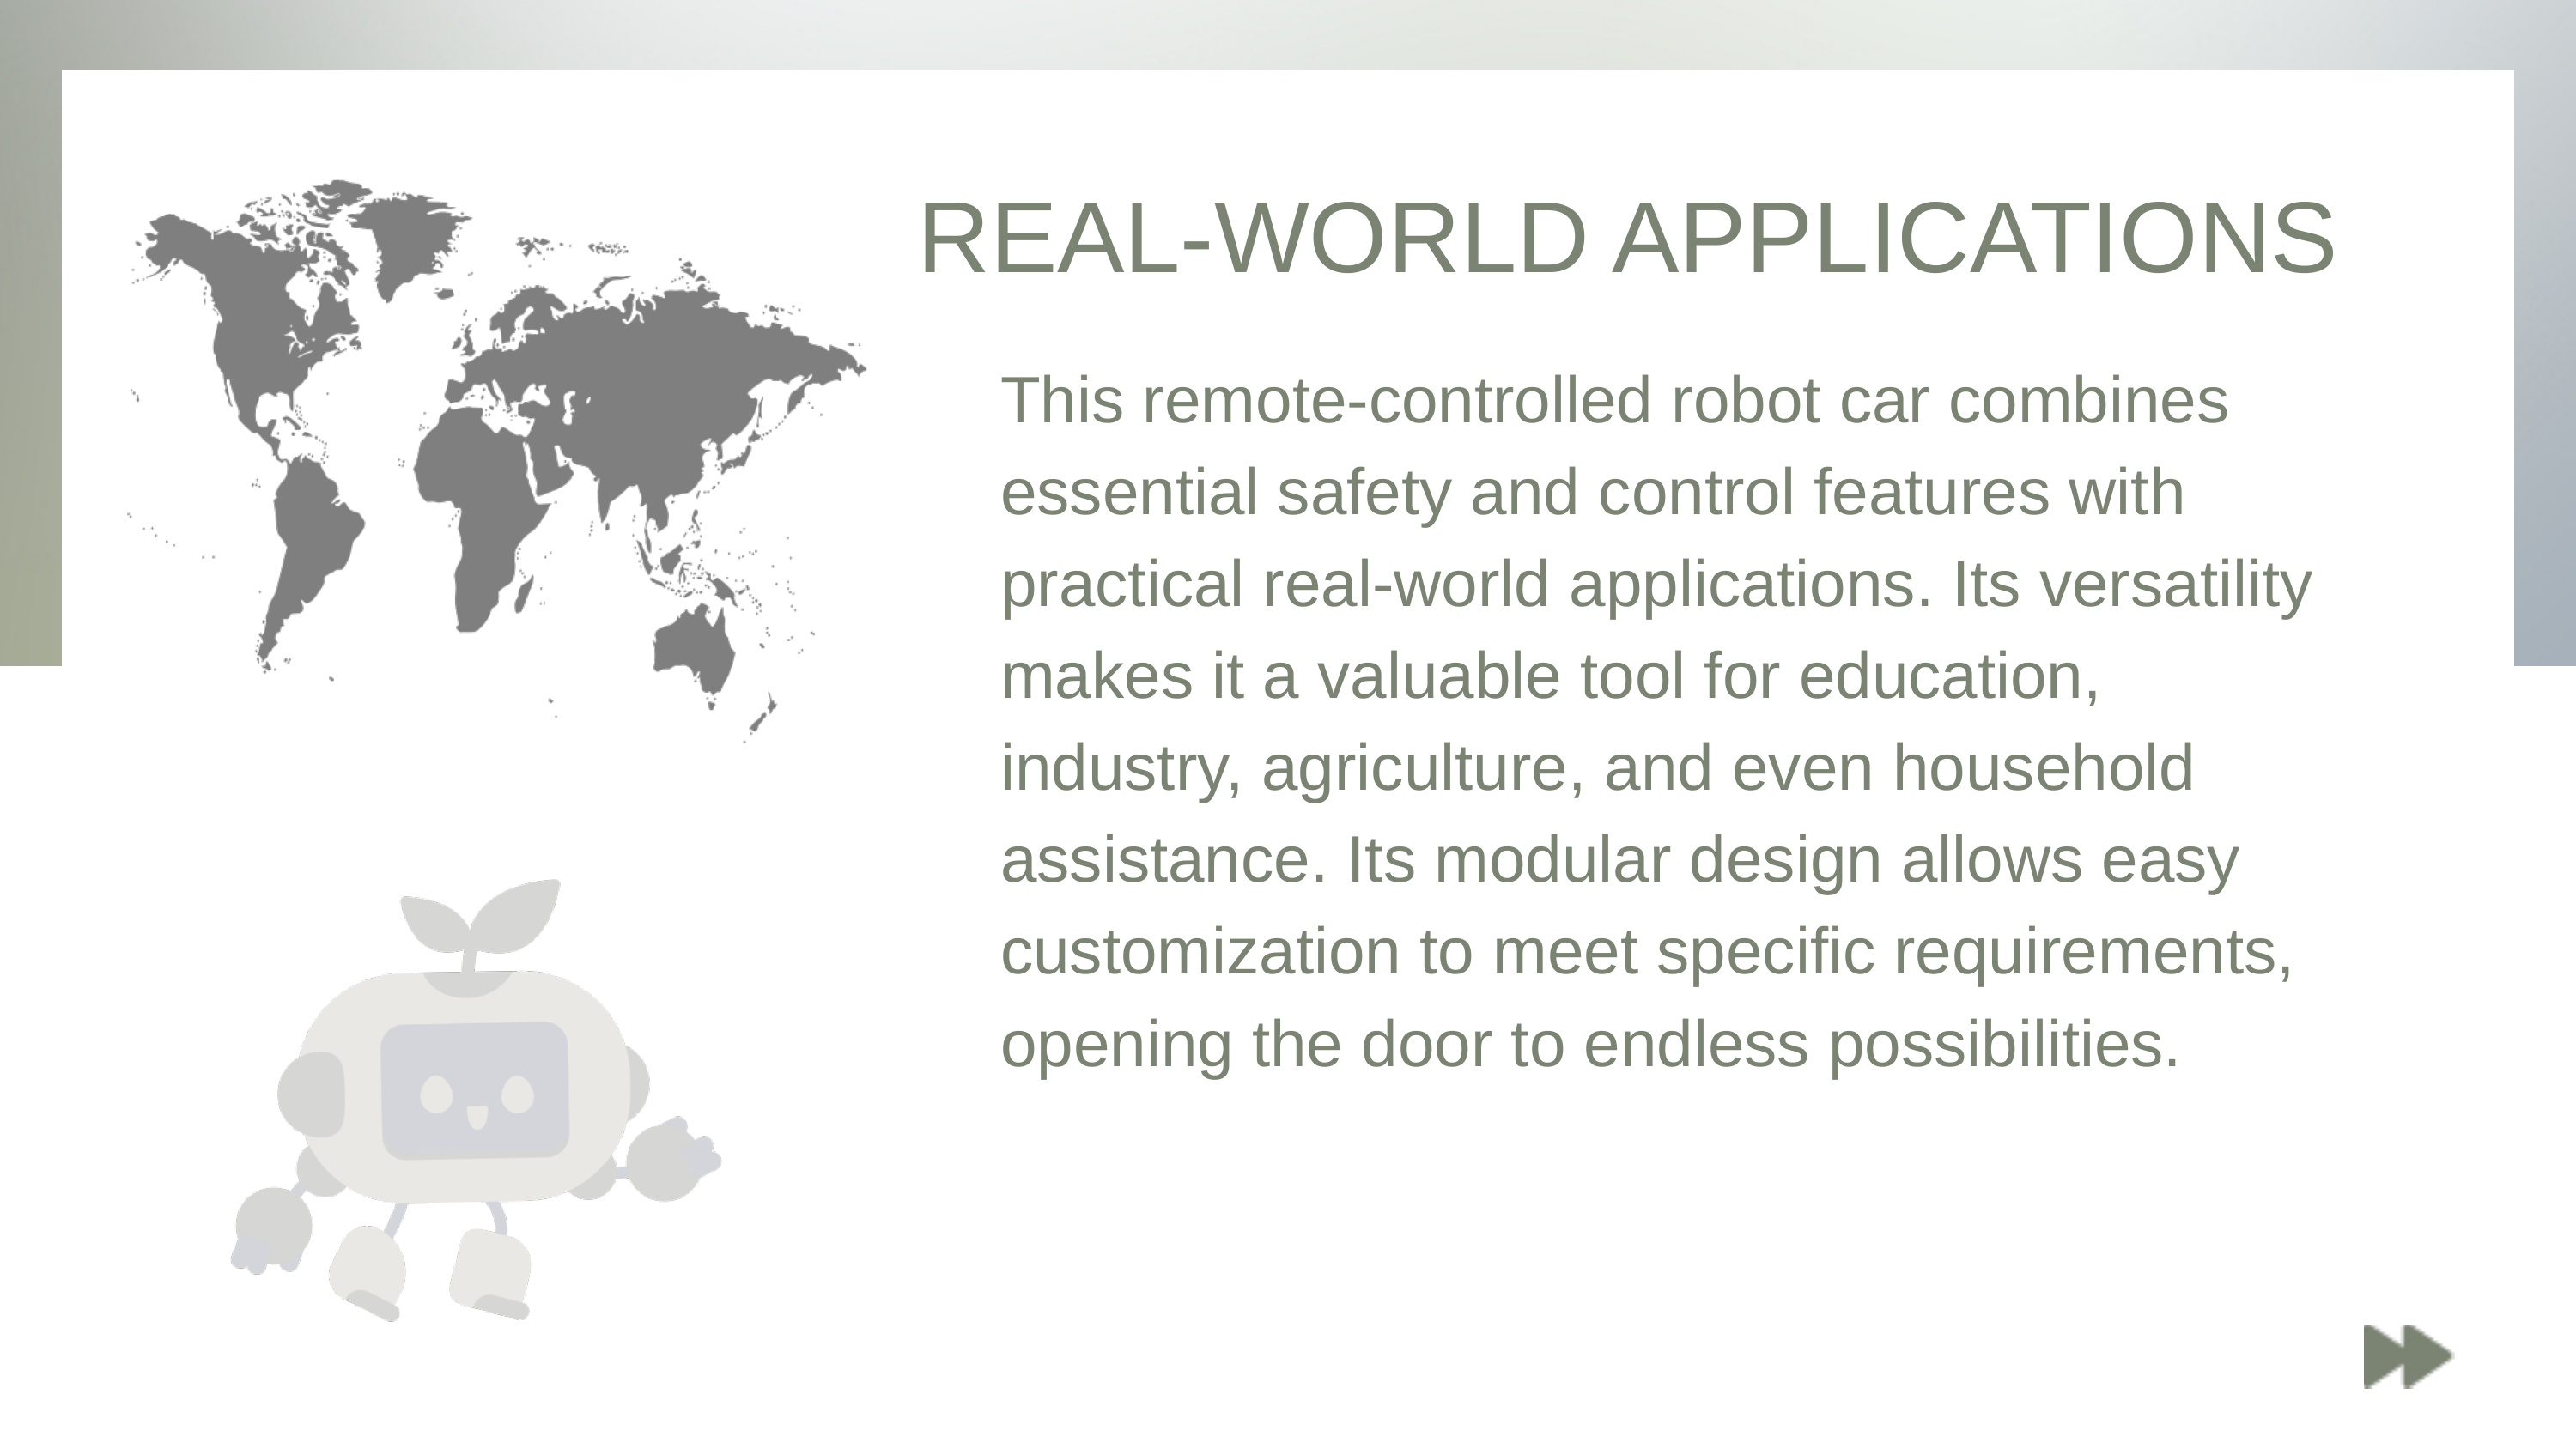

REAL-WORLD APPLICATIONS
This remote-controlled robot car combines essential safety and control features with practical real-world applications. Its versatility makes it a valuable tool for education, industry, agriculture, and even household assistance. Its modular design allows easy customization to meet specific requirements, opening the door to endless possibilities.